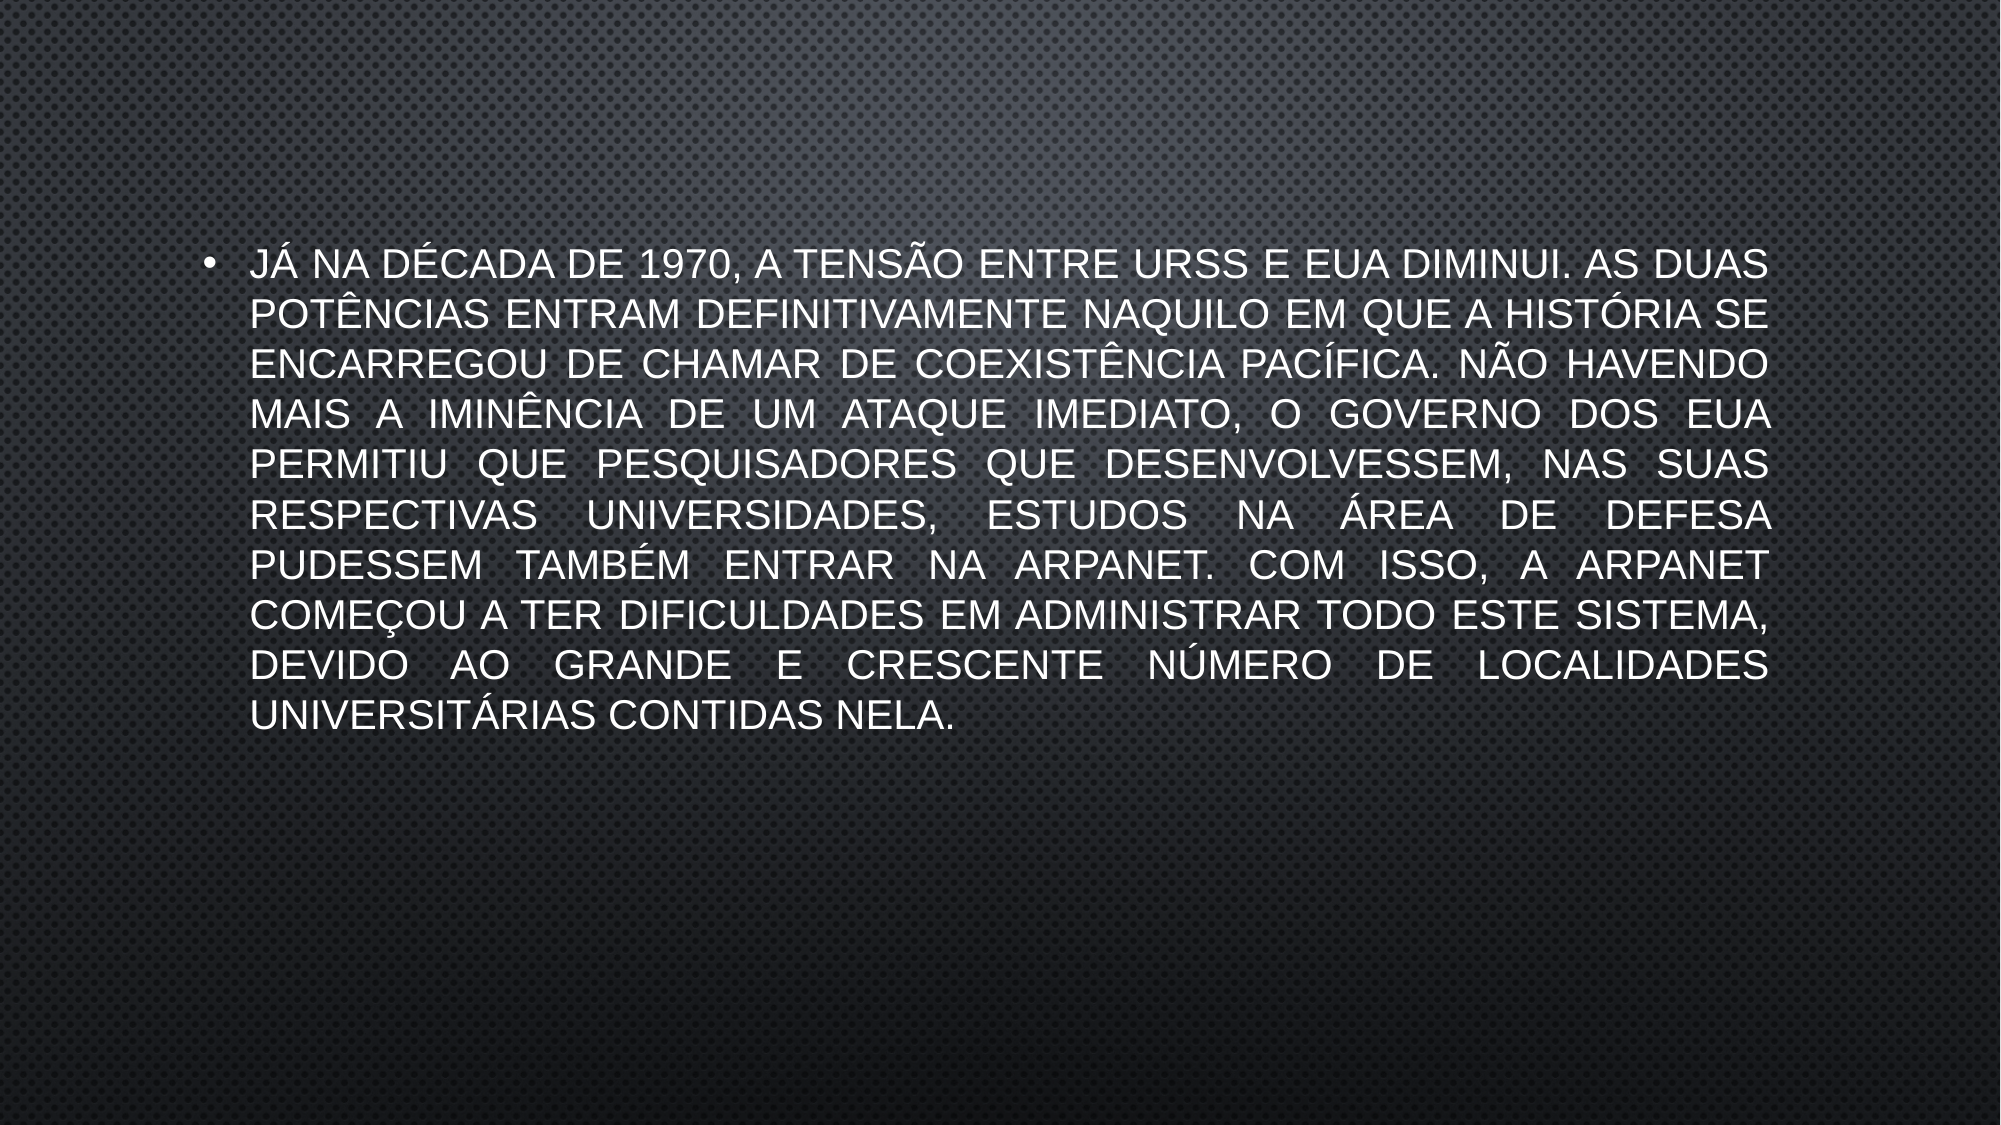

Já na década de 1970, a tensão entre URSS e EUA diminui. As duas potências entram definitivamente naquilo em que a história se encarregou de chamar de Coexistência Pacífica. Não havendo mais a iminência de um ataque imediato, o governo dos EUA permitiu que pesquisadores que desenvolvessem, nas suas respectivas universidades, estudos na área de defesa pudessem também entrar na ARPANET. Com isso, a ARPANET começou a ter dificuldades em administrar todo este sistema, devido ao grande e crescente número de localidades universitárias contidas nela.